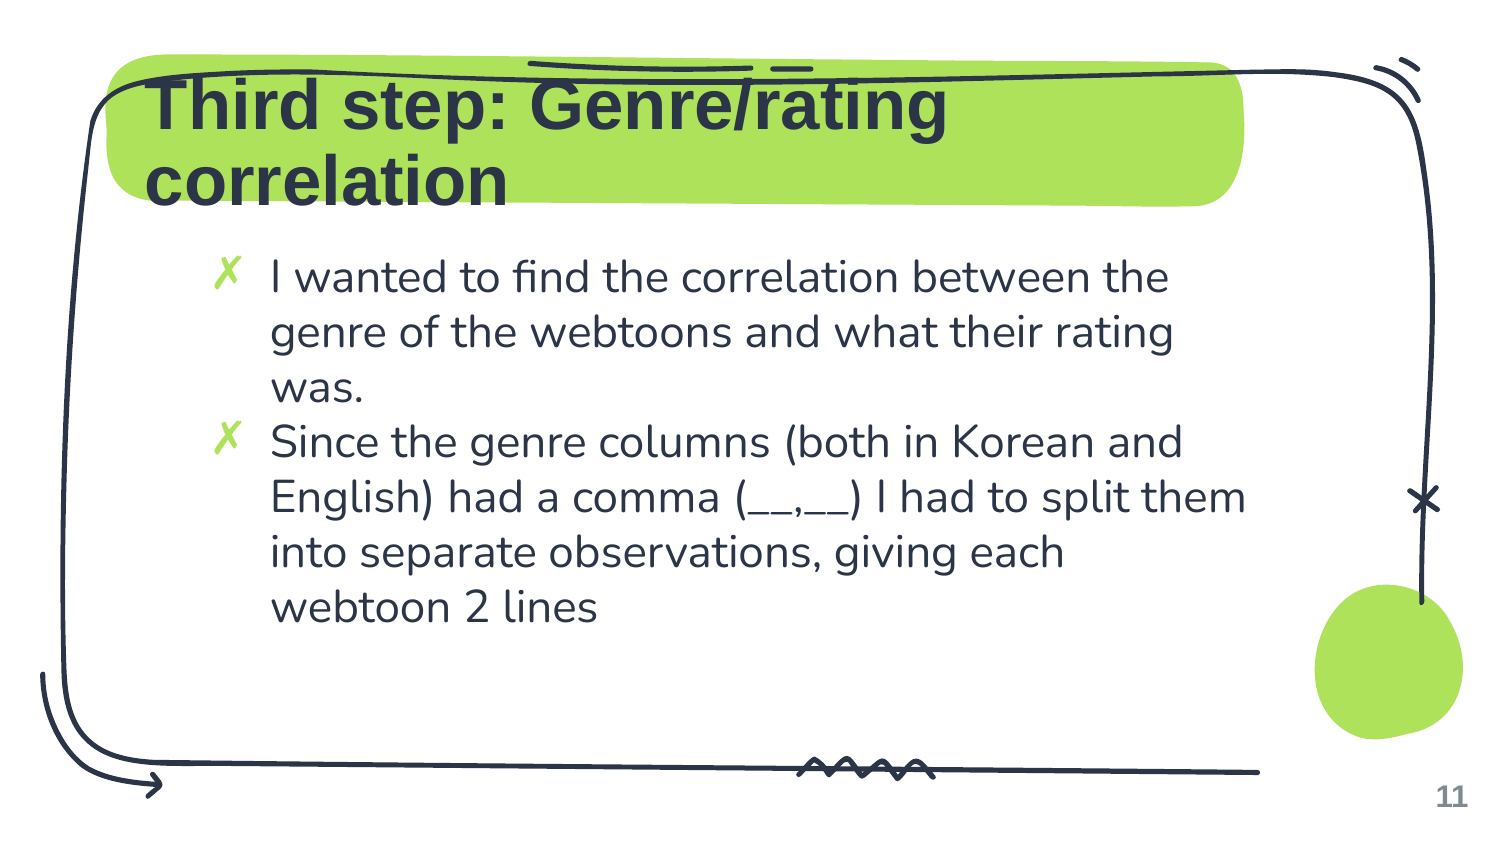

# Third step: Genre/rating correlation
I wanted to find the correlation between the genre of the webtoons and what their rating was.
Since the genre columns (both in Korean and English) had a comma (__,__) I had to split them into separate observations, giving each webtoon 2 lines
11